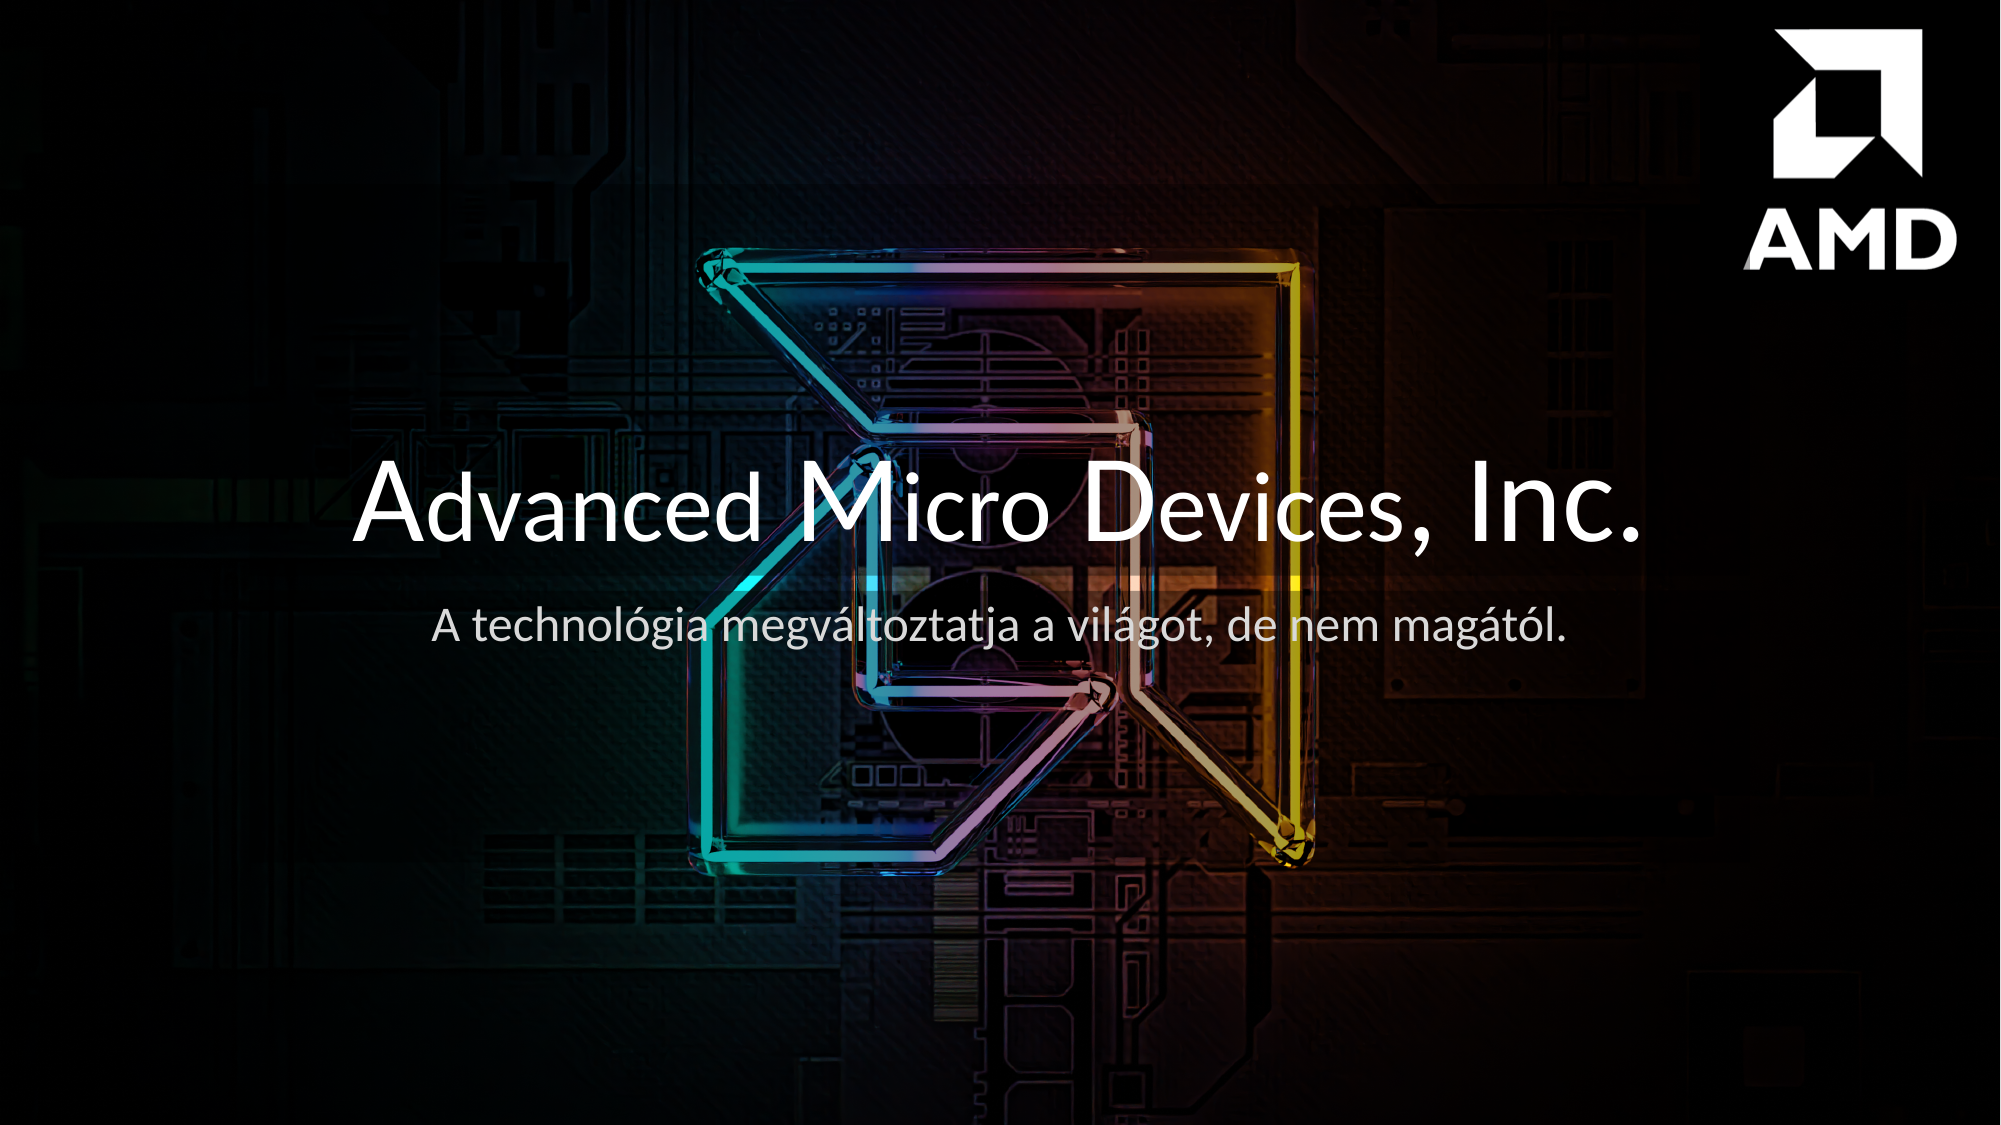

# Advanced Micro Devices, Inc.
A technológia megváltoztatja a világot, de nem magától.